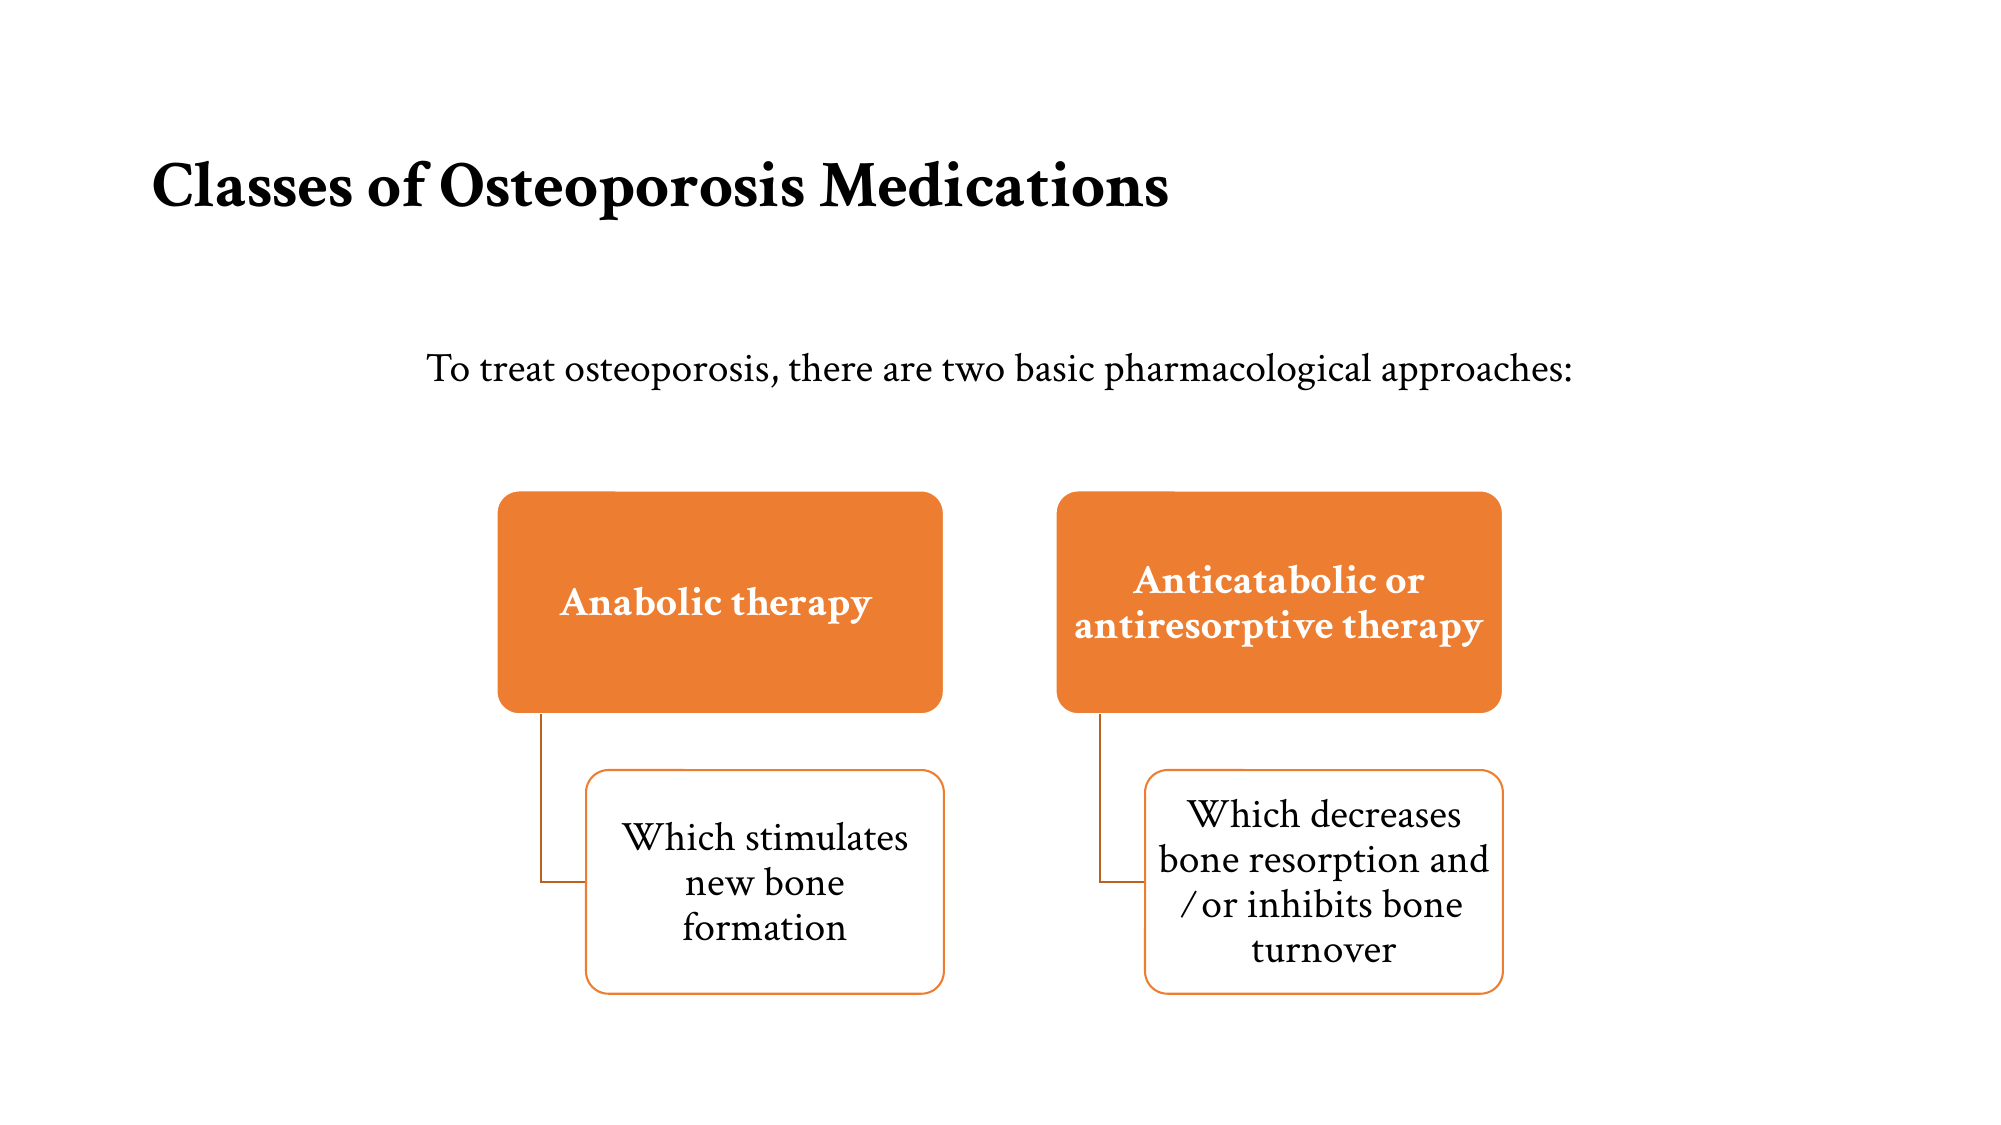

# Classes of Osteoporosis Medications
To treat osteoporosis, there are two basic pharmacological approaches:

Anabolic therapy
Anticatabolic or antiresorptive therapy

Which stimulates new bone formation
Which decreases bone resorption and ⁄ or inhibits bone turnover